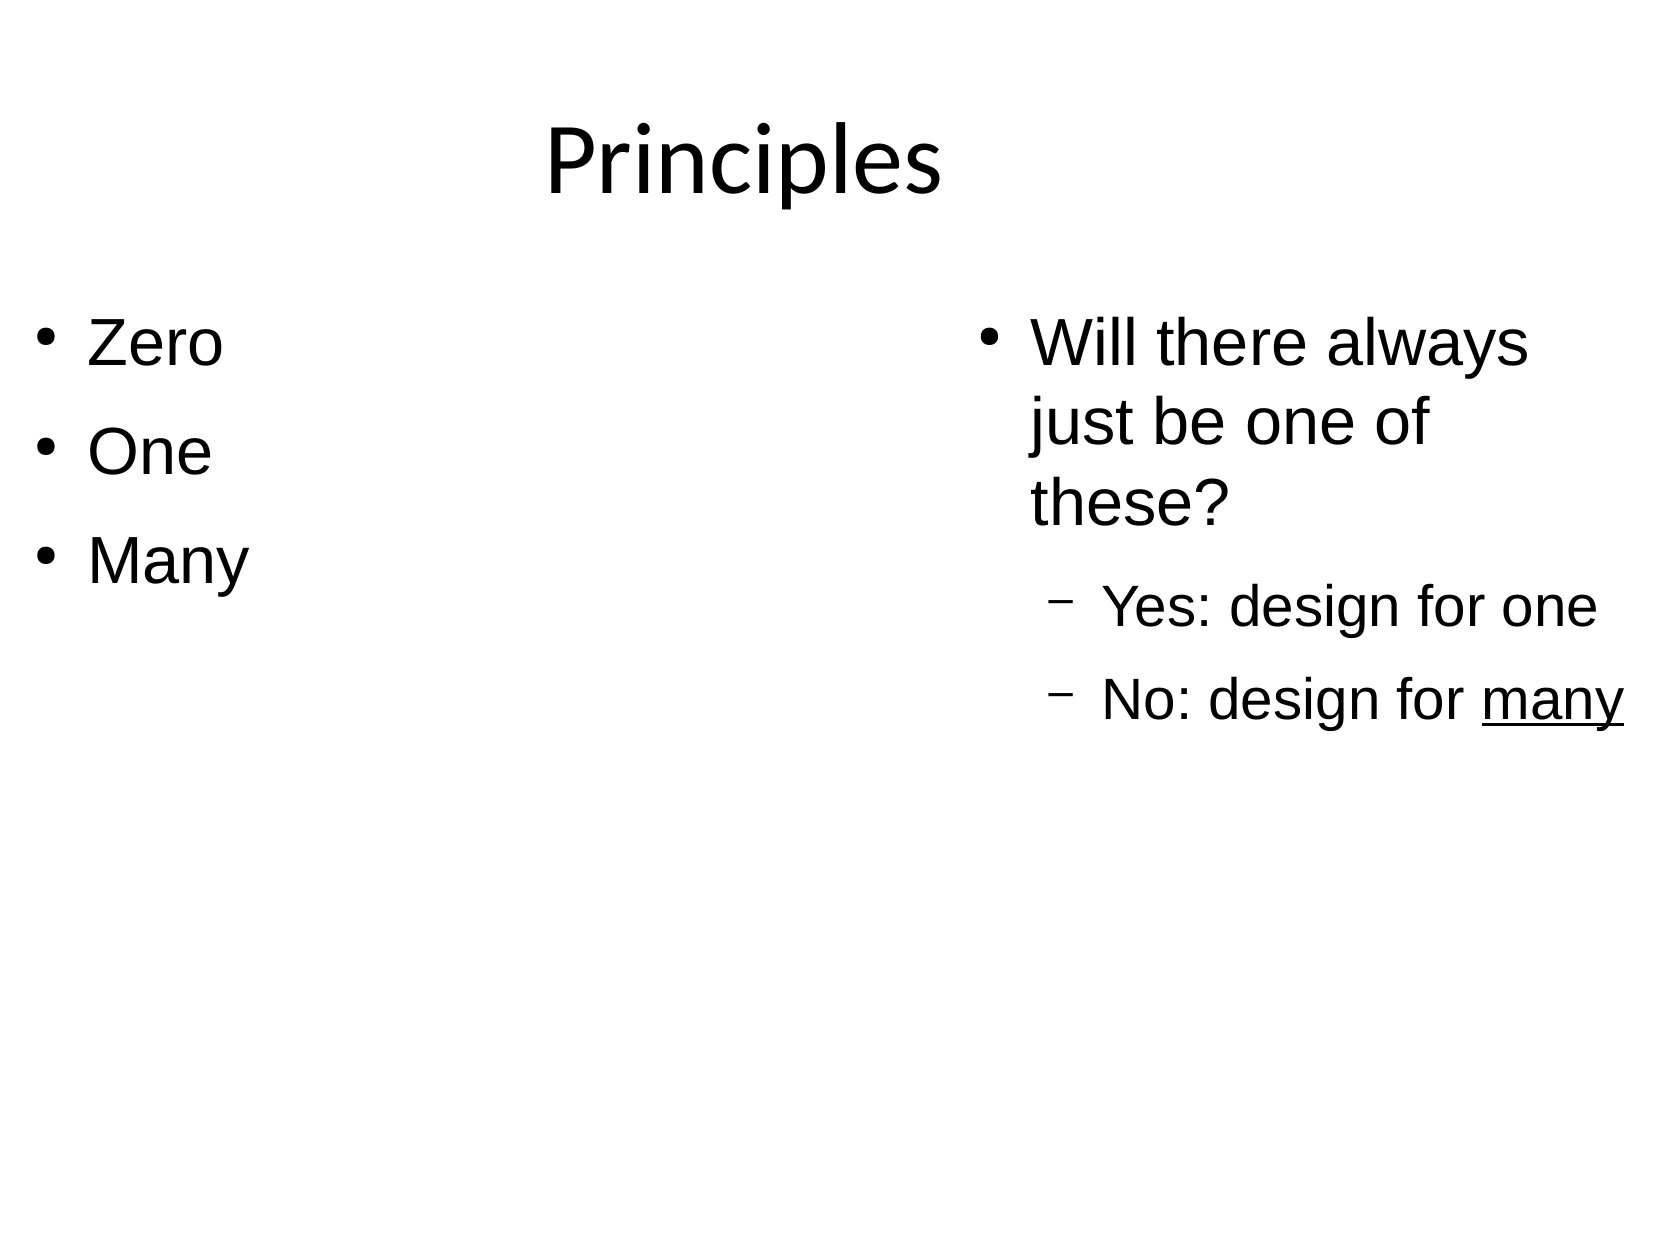

Principles
Zero
One
Many
Will there always just be one of these?
Yes: design for one
No: design for many